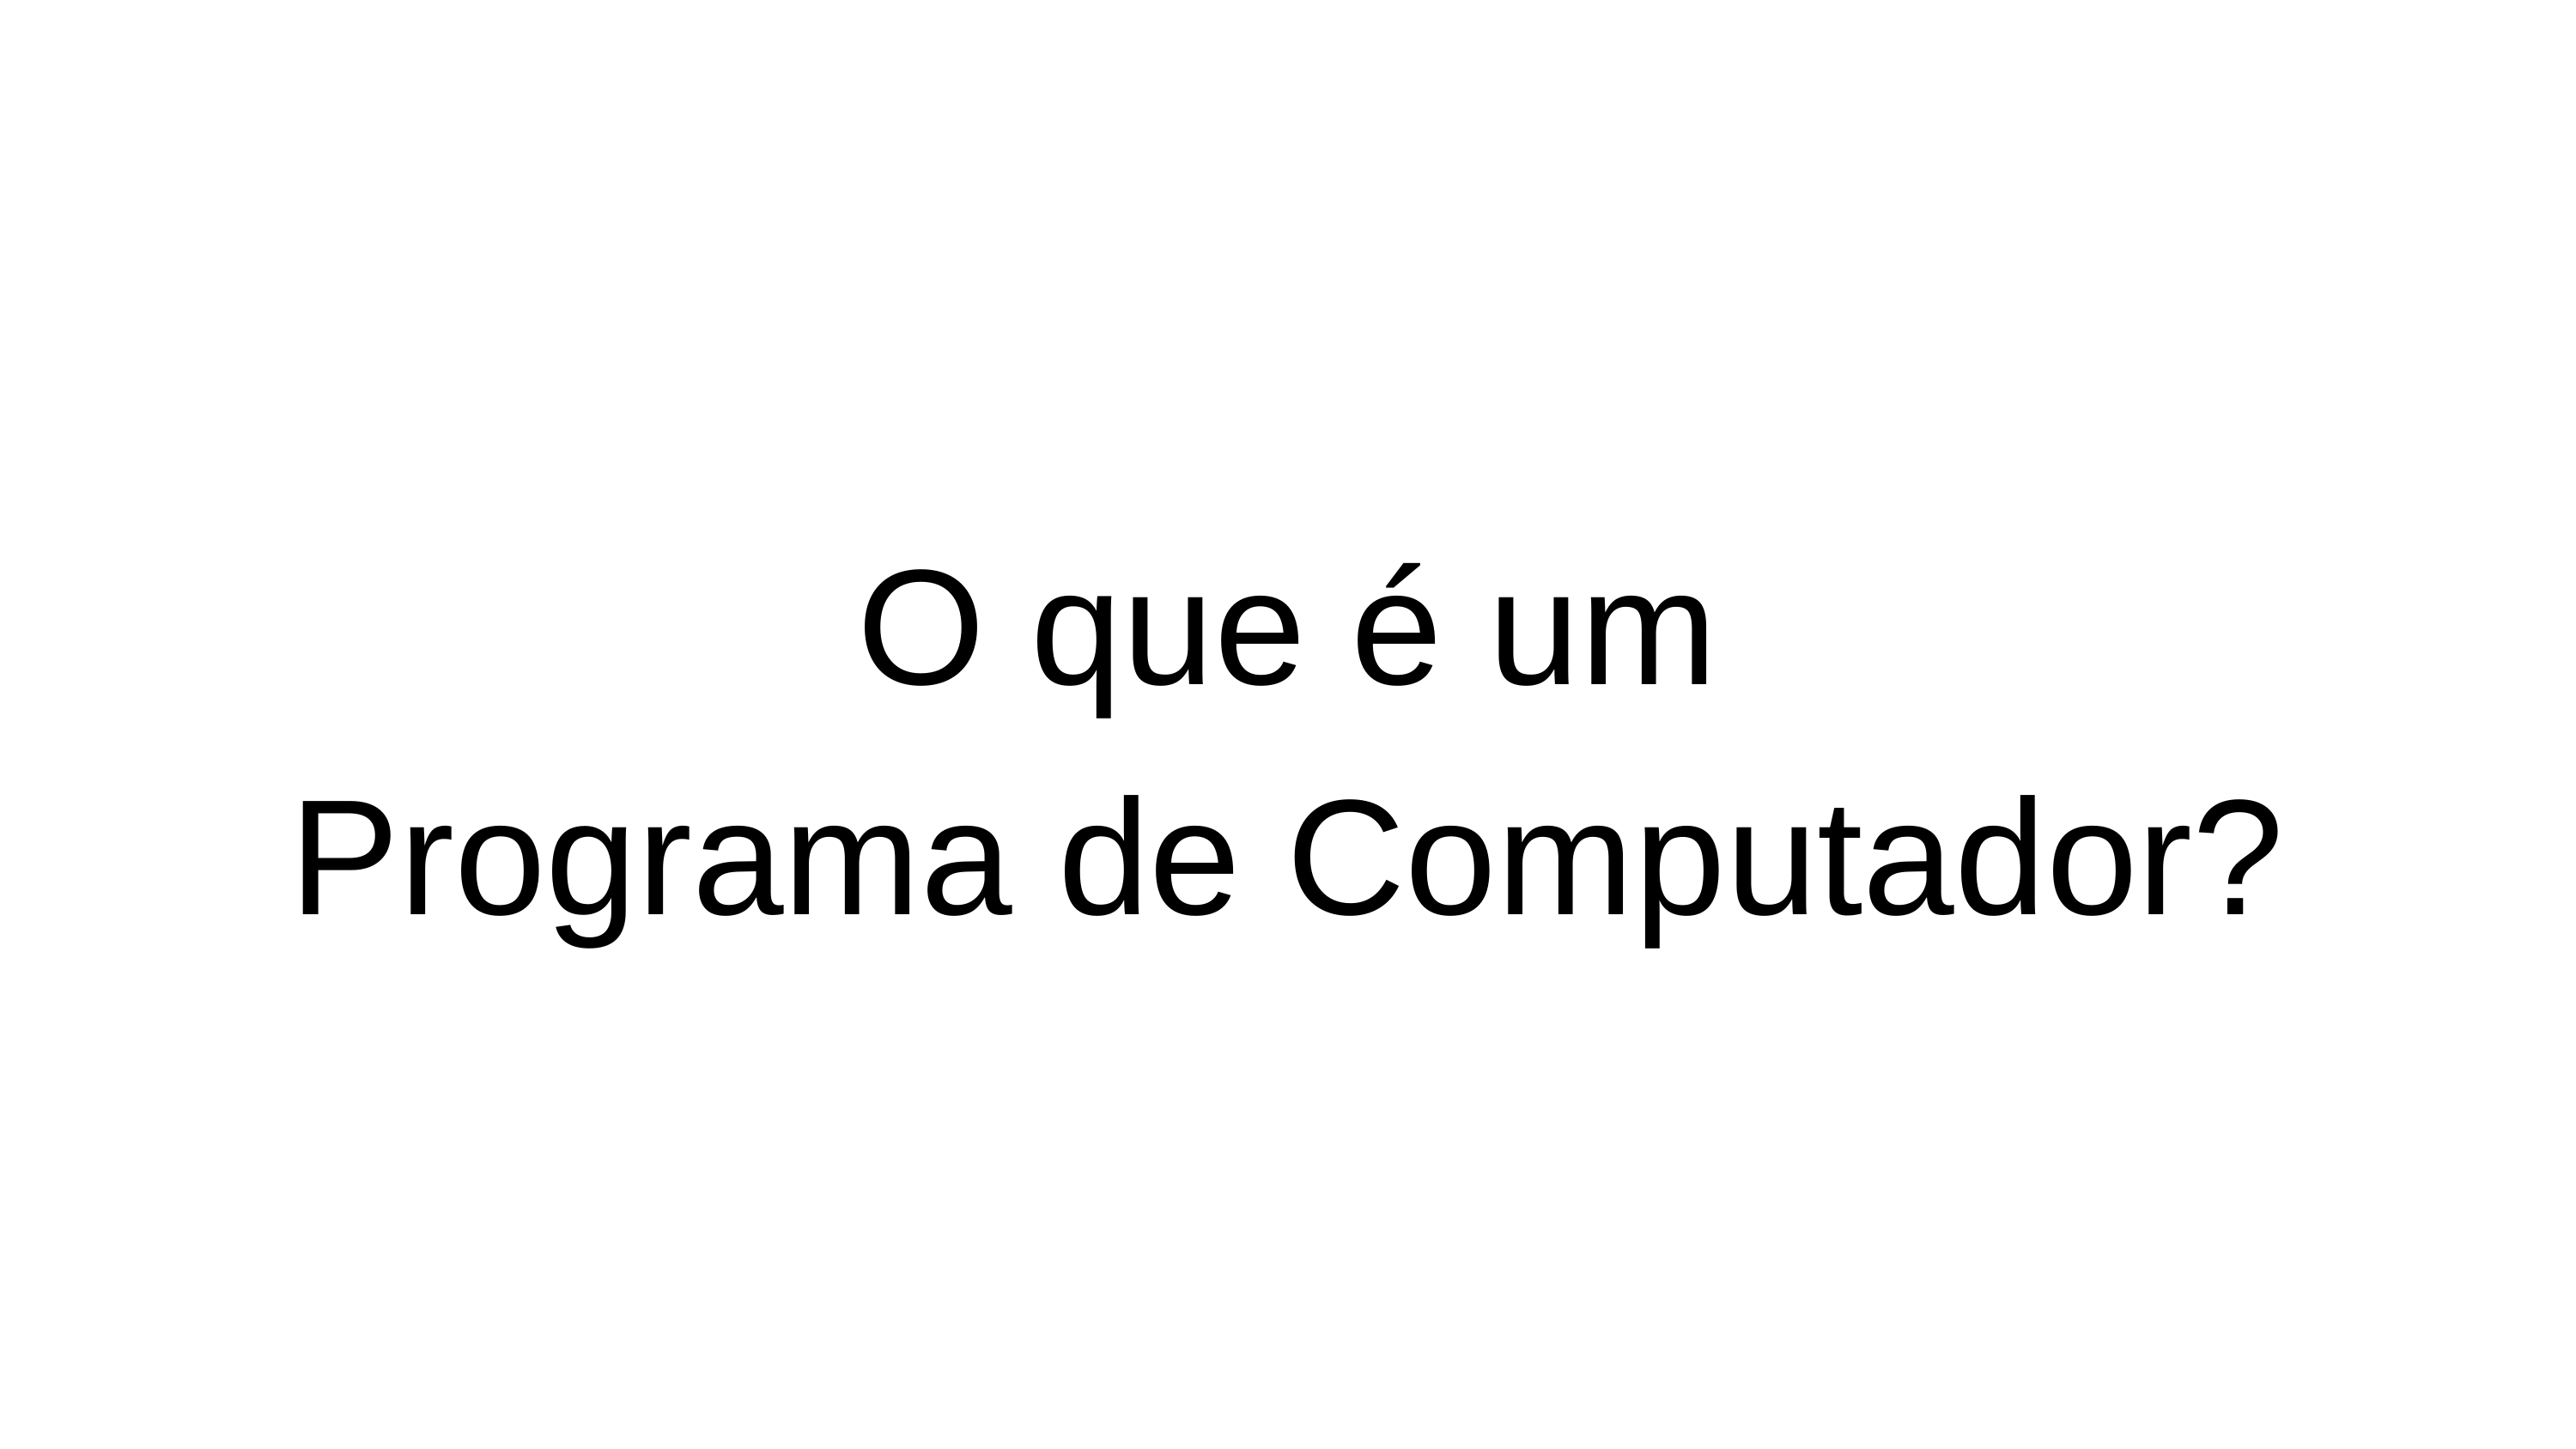

O que é um
Programa de Computador?